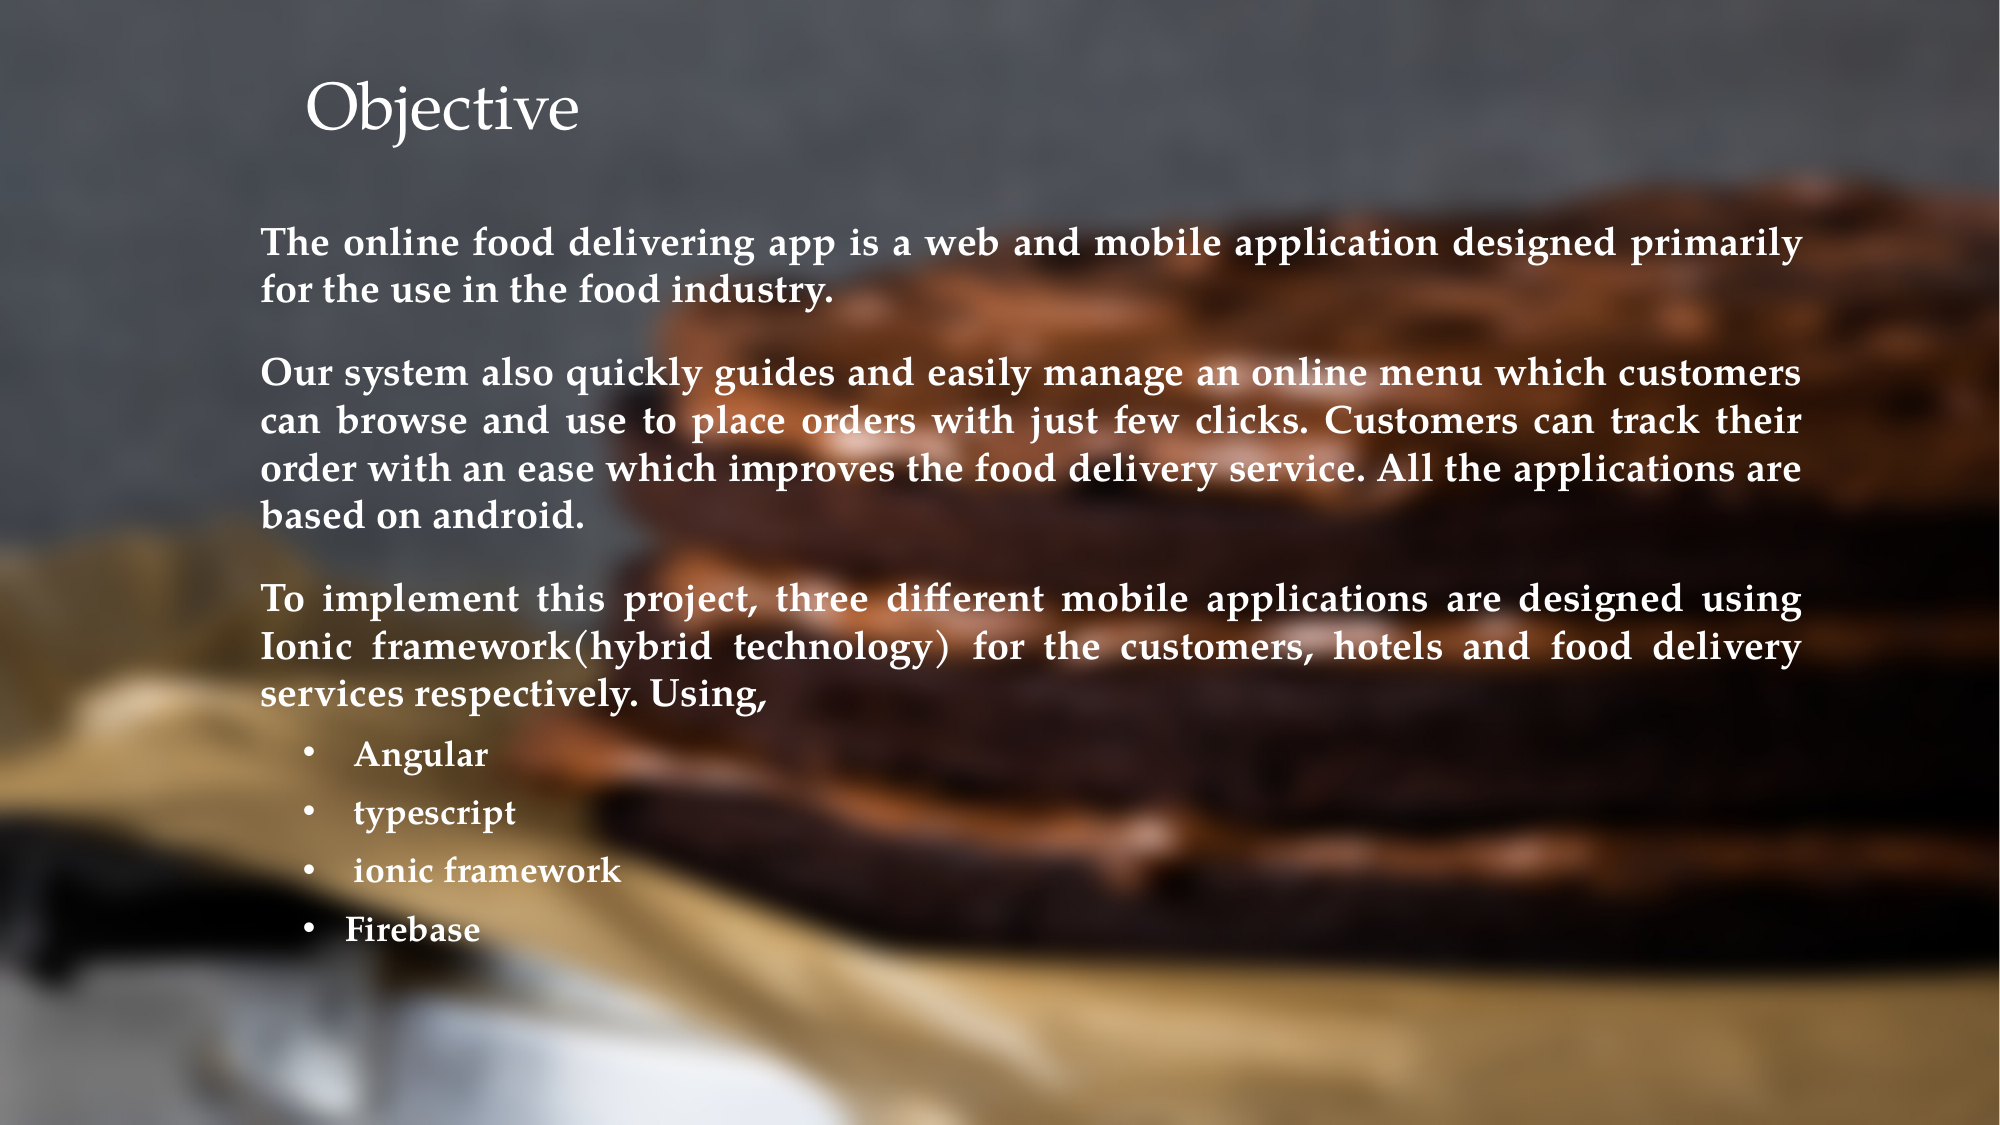

# Objective
The online food delivering app is a web and mobile application designed primarily for the use in the food industry.
Our system also quickly guides and easily manage an online menu which customers can browse and use to place orders with just few clicks. Customers can track their order with an ease which improves the food delivery service. All the applications are based on android.
To implement this project, three different mobile applications are designed using Ionic framework(hybrid technology) for the customers, hotels and food delivery services respectively. Using,
 Angular
 typescript
 ionic framework
Firebase